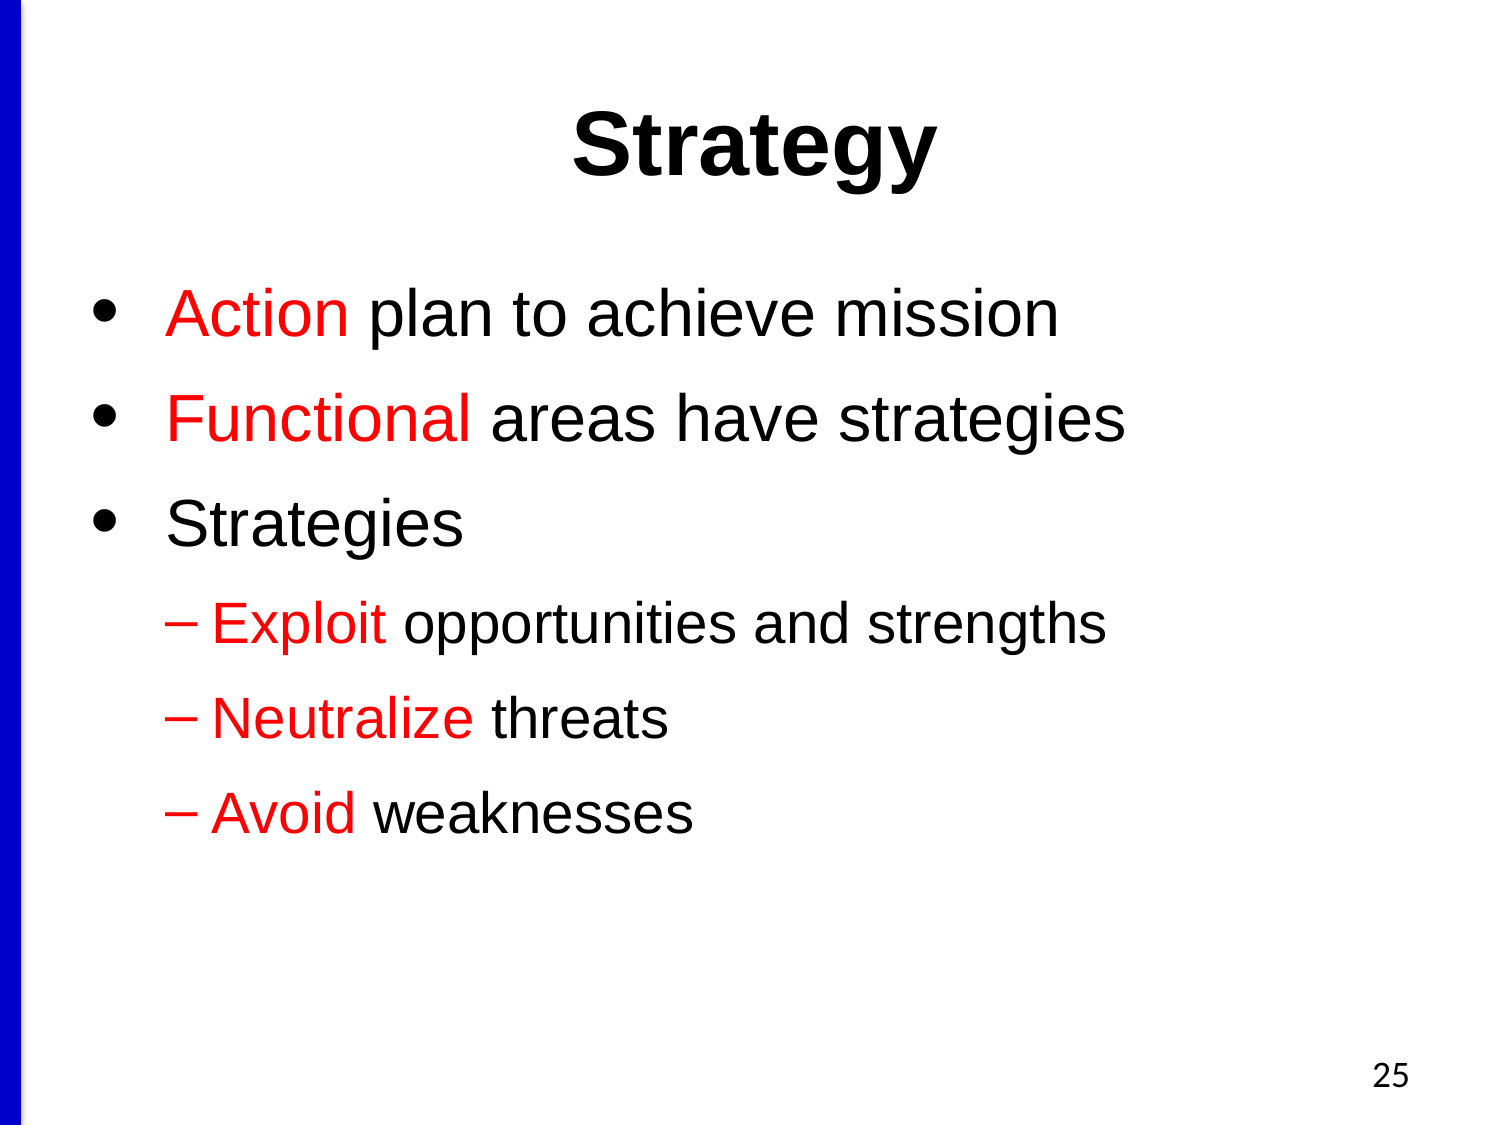

# Strategy
Action plan to achieve mission
Functional areas have strategies
Strategies
Exploit opportunities and strengths
Neutralize threats
Avoid weaknesses

25